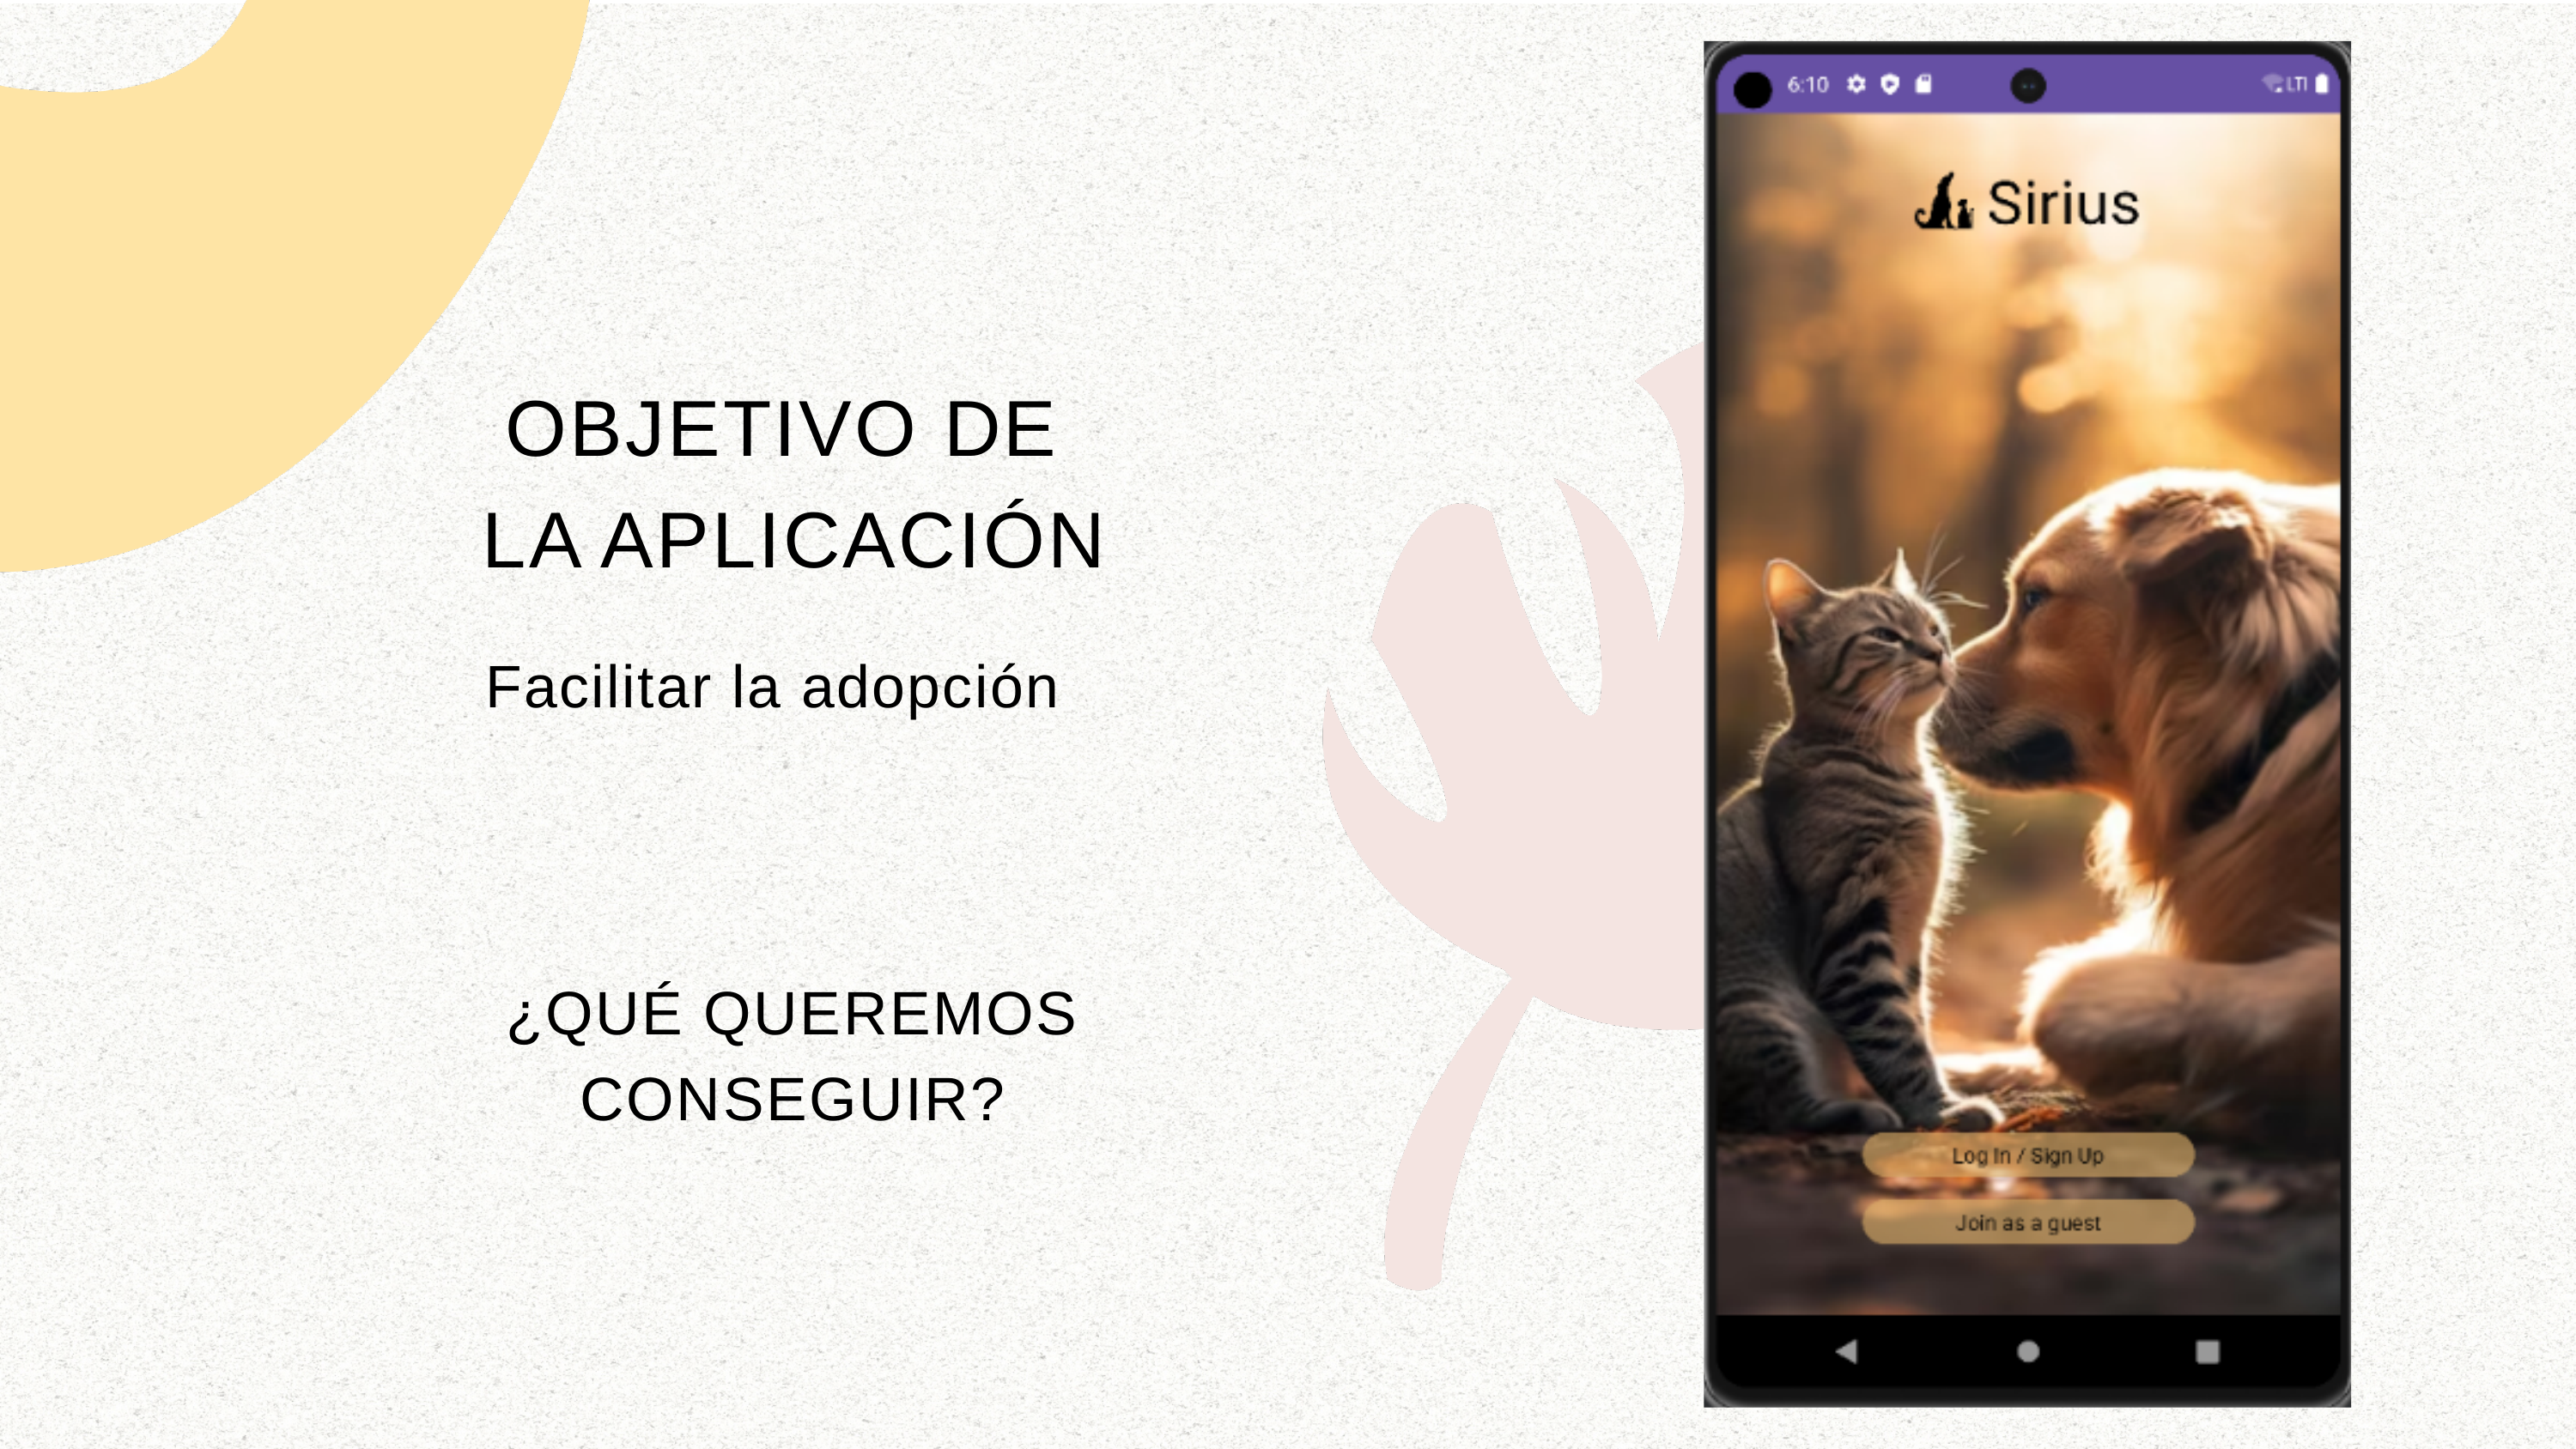

OBJETIVO DE
LA APLICACIÓN
Facilitar la adopción

¿QUÉ QUEREMOS CONSEGUIR?